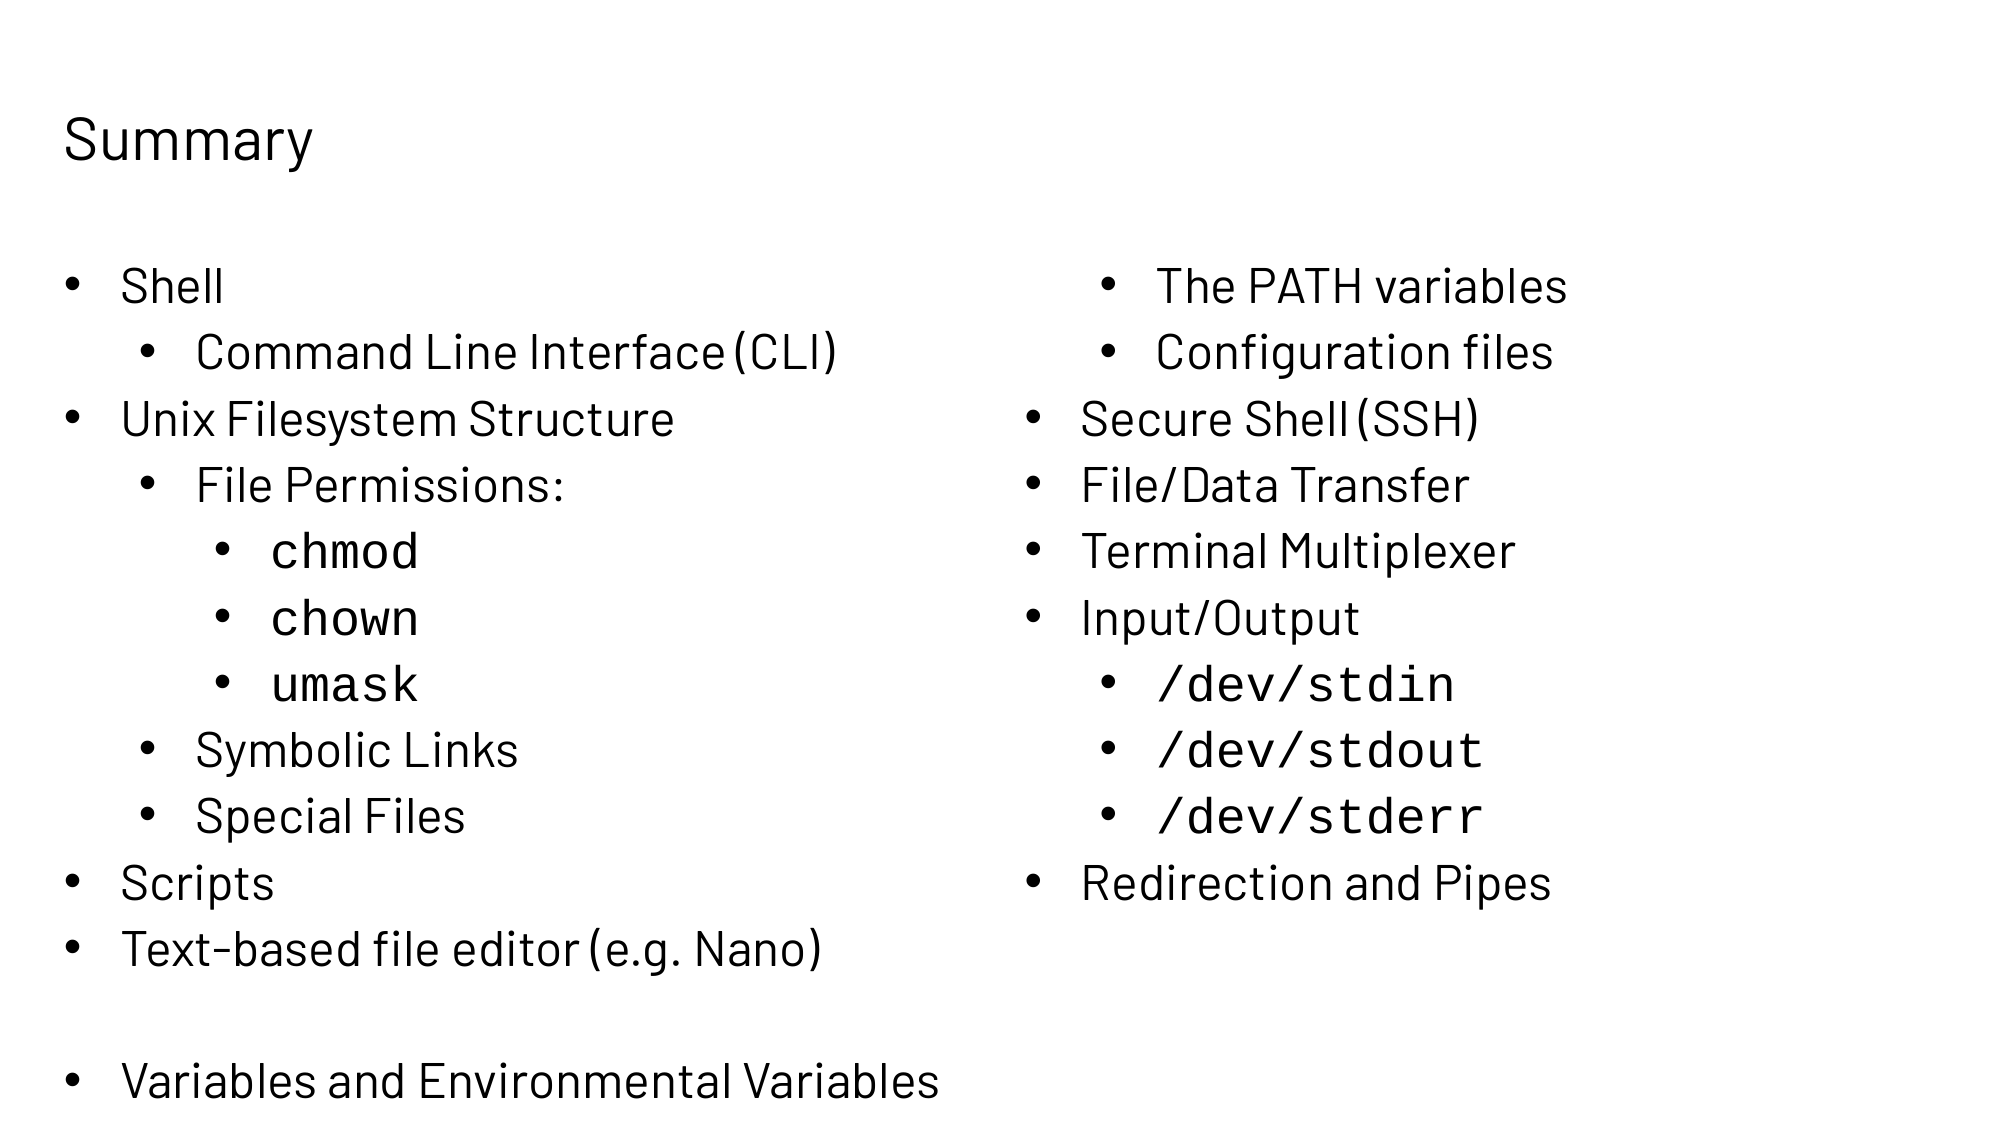

# Summary
Shell
Command Line Interface (CLI)
Unix Filesystem Structure
File Permissions:
chmod
chown
umask
Symbolic Links
Special Files
Scripts
Text-based file editor (e.g. Nano)

Variables and Environmental Variables
The PATH variables
Configuration files
Secure Shell (SSH)
File/Data Transfer
Terminal Multiplexer
Input/Output
/dev/stdin
/dev/stdout
/dev/stderr
Redirection and Pipes